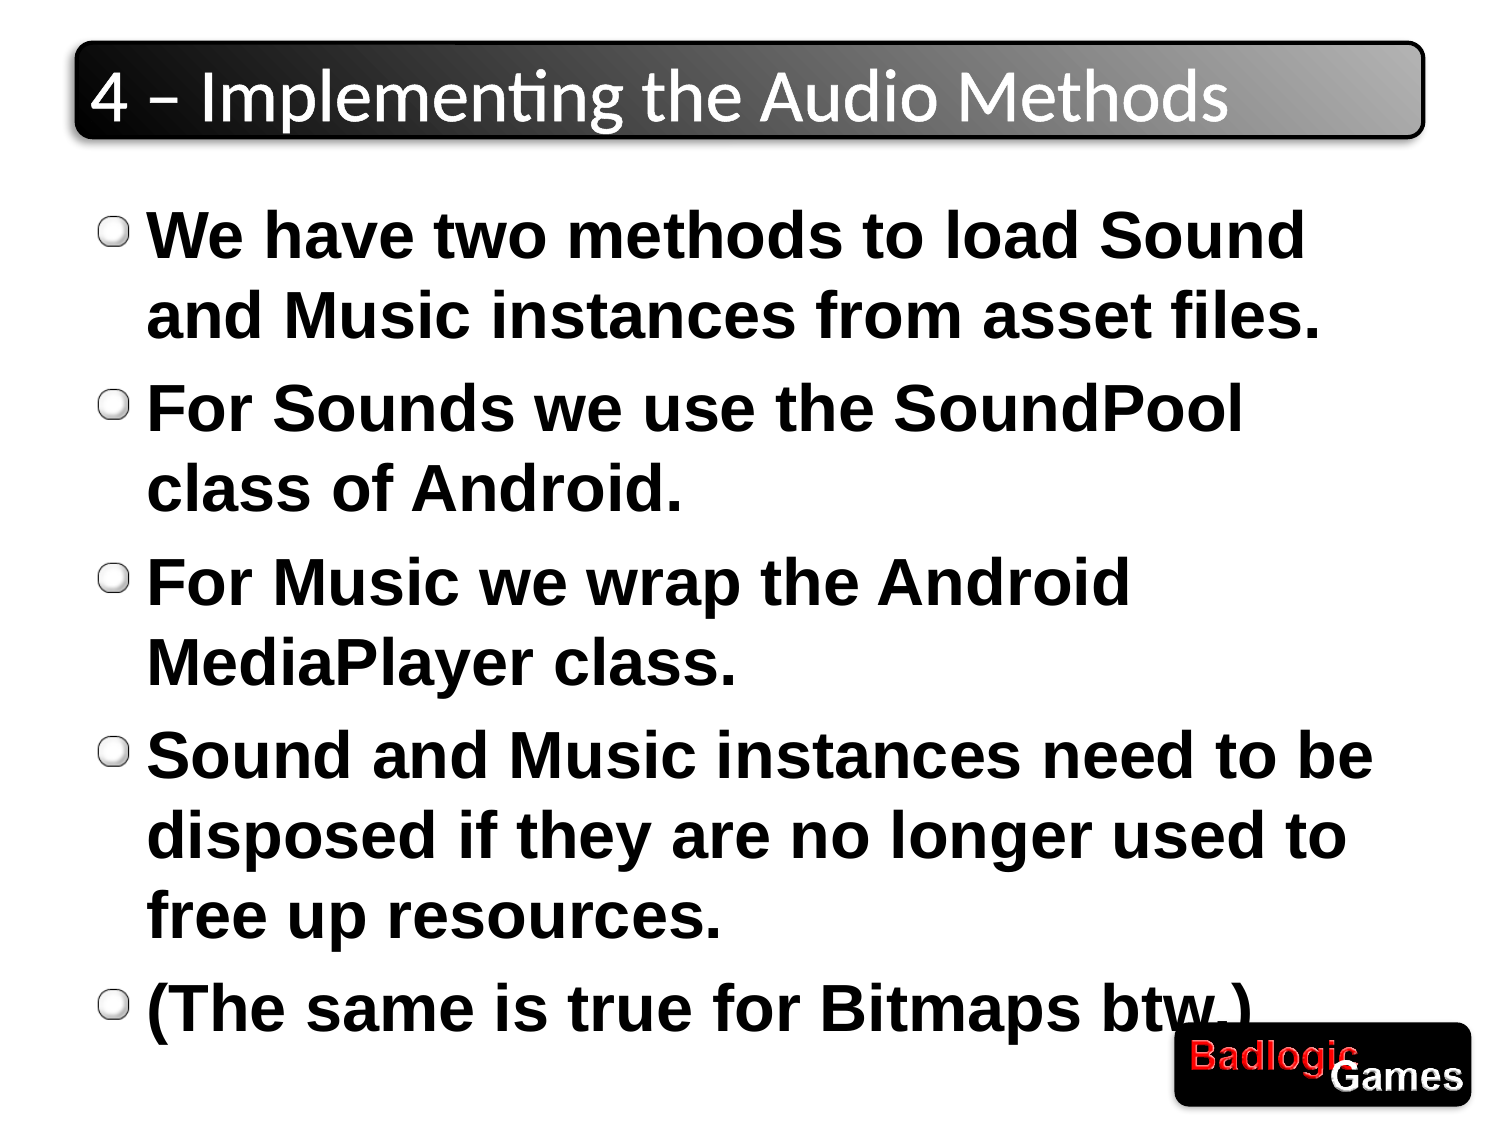

# 4 – Implementing the Audio Methods
We have two methods to load Sound and Music instances from asset files.
For Sounds we use the SoundPool class of Android.
For Music we wrap the Android MediaPlayer class.
Sound and Music instances need to be disposed if they are no longer used to free up resources.
(The same is true for Bitmaps btw.)